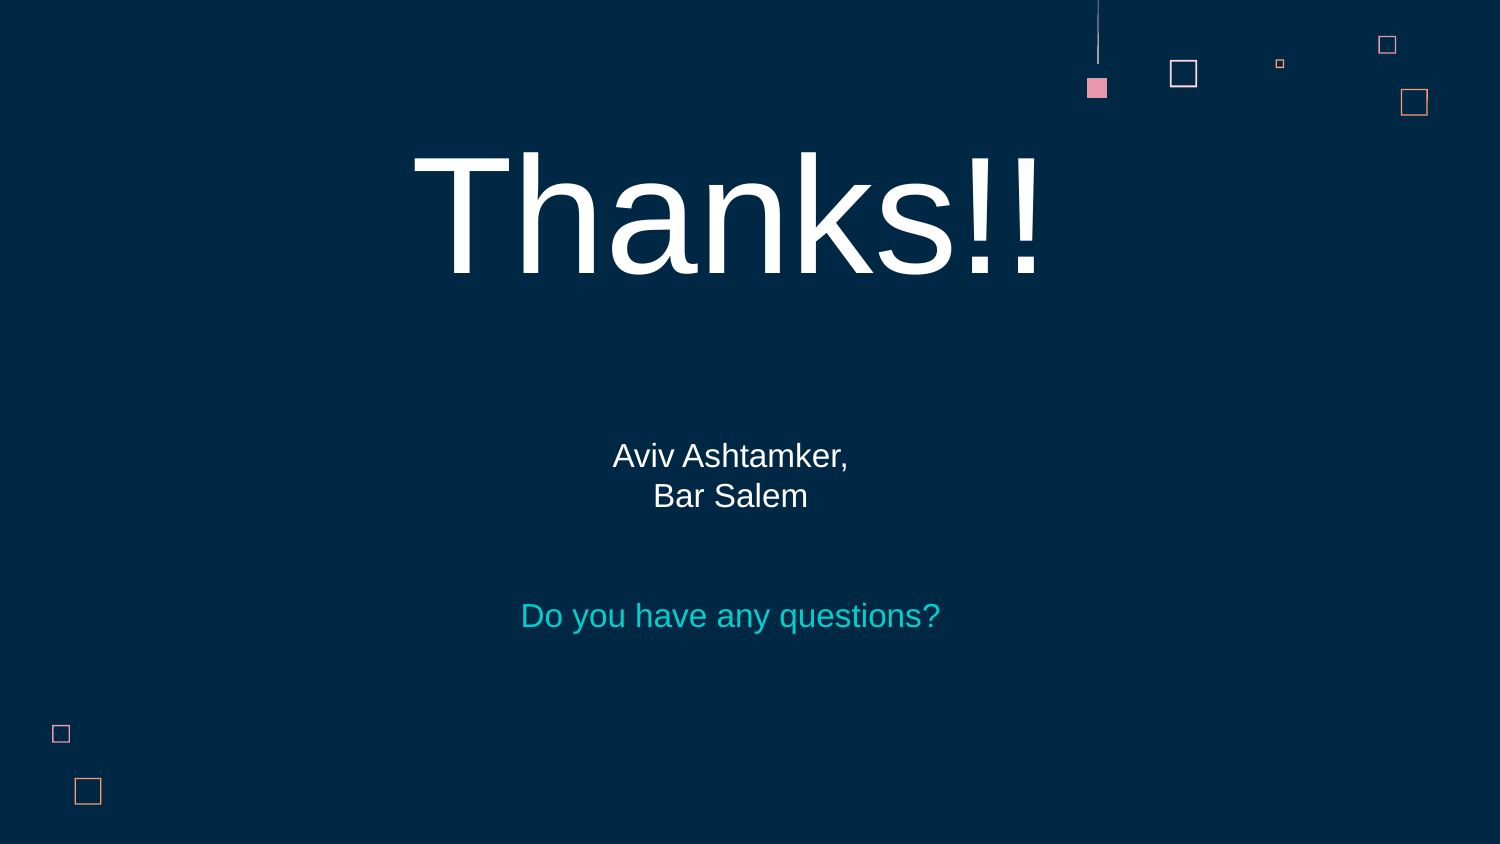

Thanks!!

Aviv Ashtamker,
Bar Salem

Do you have any questions?